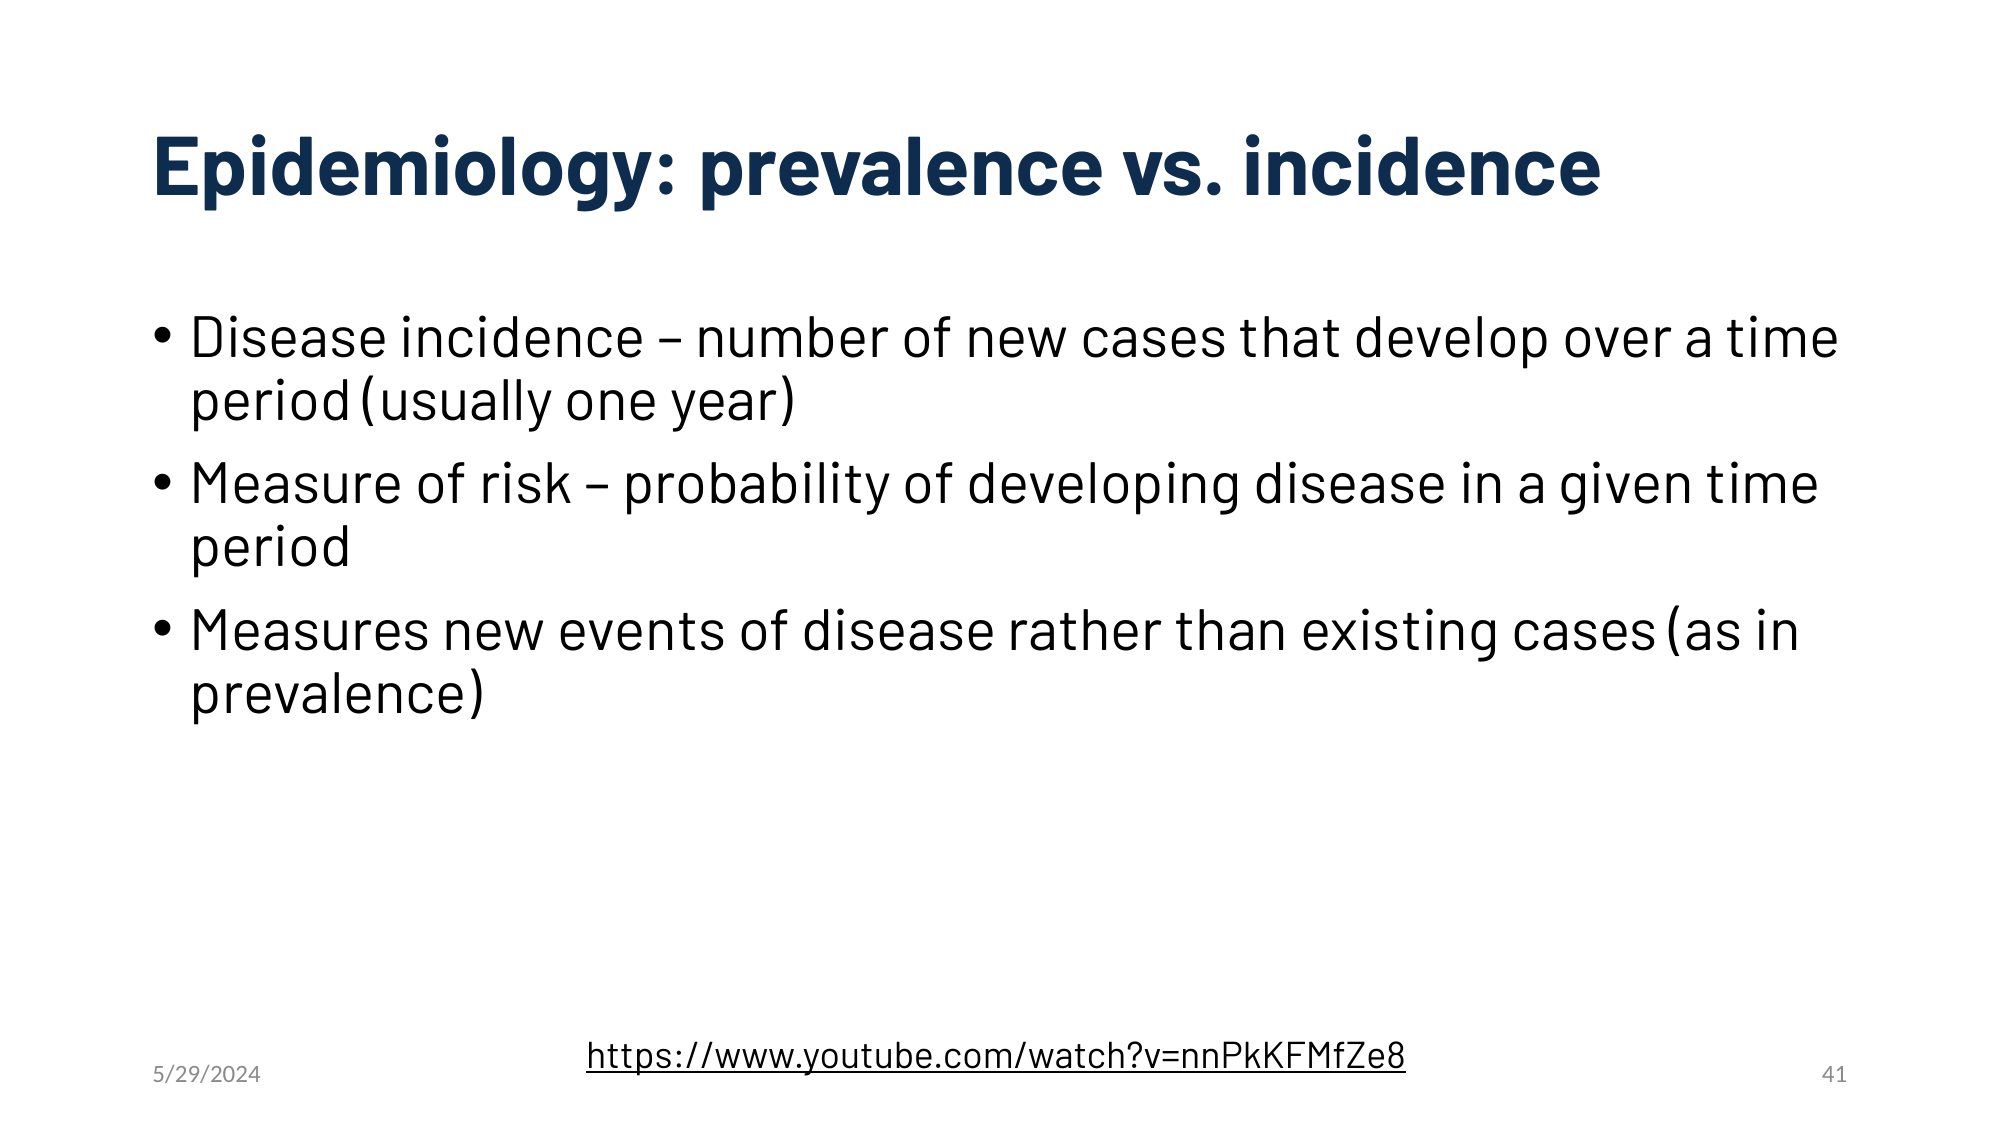

# Epidemiology: prevalence vs. incidence
Disease incidence – number of new cases that develop over a time period (usually one year)
Measure of risk – probability of developing disease in a given time period
Measures new events of disease rather than existing cases (as in prevalence)
https://www.youtube.com/watch?v=nnPkKFMfZe8
5/29/2024
41